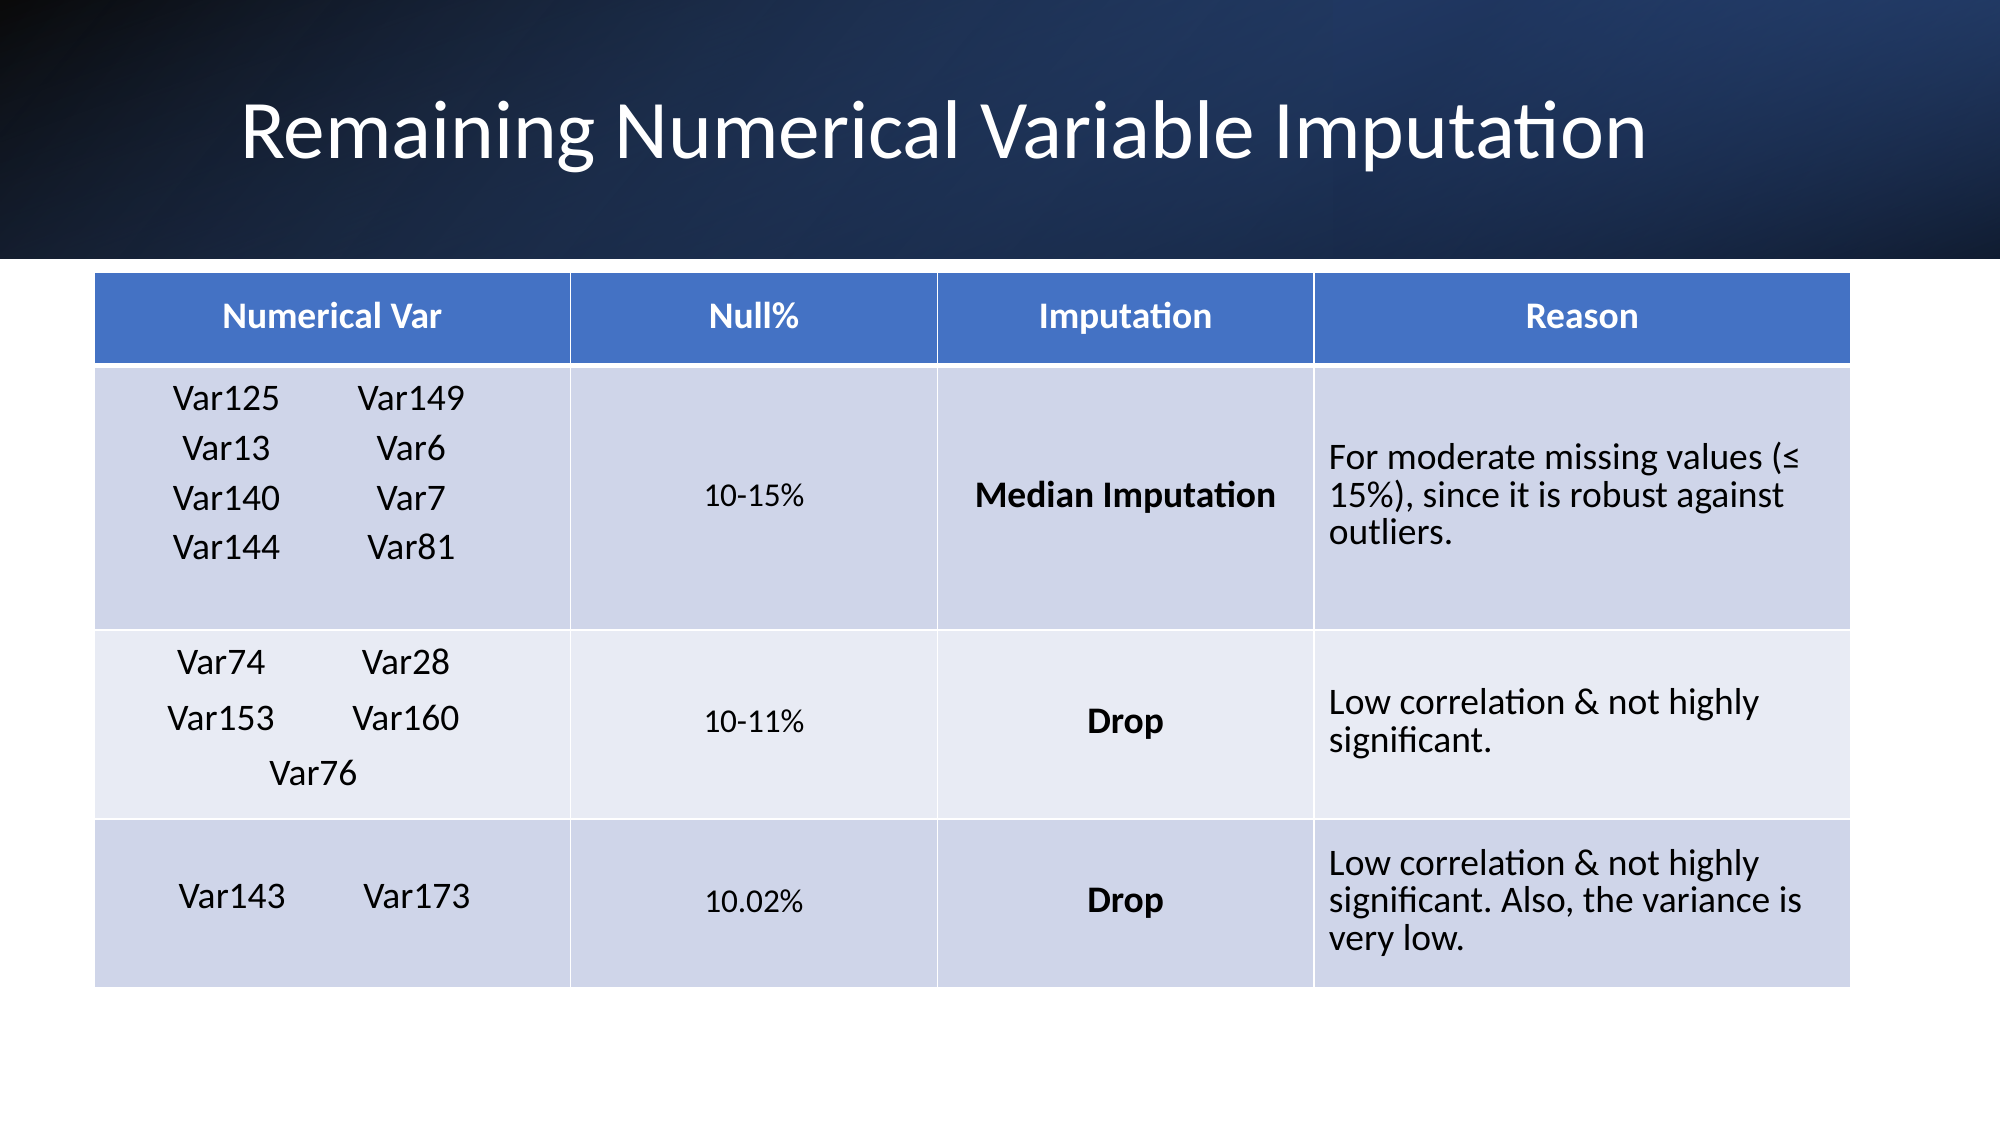

Remaining Numerical Variable Imputation
| Numerical Var | Null% | Imputation | Reason |
| --- | --- | --- | --- |
|  | 10-15% | Median Imputation | For moderate missing values (≤ 15%), since it is robust against outliers. |
|  | 10-11% | Drop | Low correlation & not highly significant. |
|  | 10.02% | Drop | Low correlation & not highly significant. Also, the variance is very low. |
| Var125 | Var149 |
| --- | --- |
| Var13 | Var6 |
| Var140 | Var7 |
| Var144 | Var81 |
| Var74 | Var28 |
| --- | --- |
| Var153 | Var160 |
| Var76 |  |
| Var143 | Var173 |
| --- | --- |